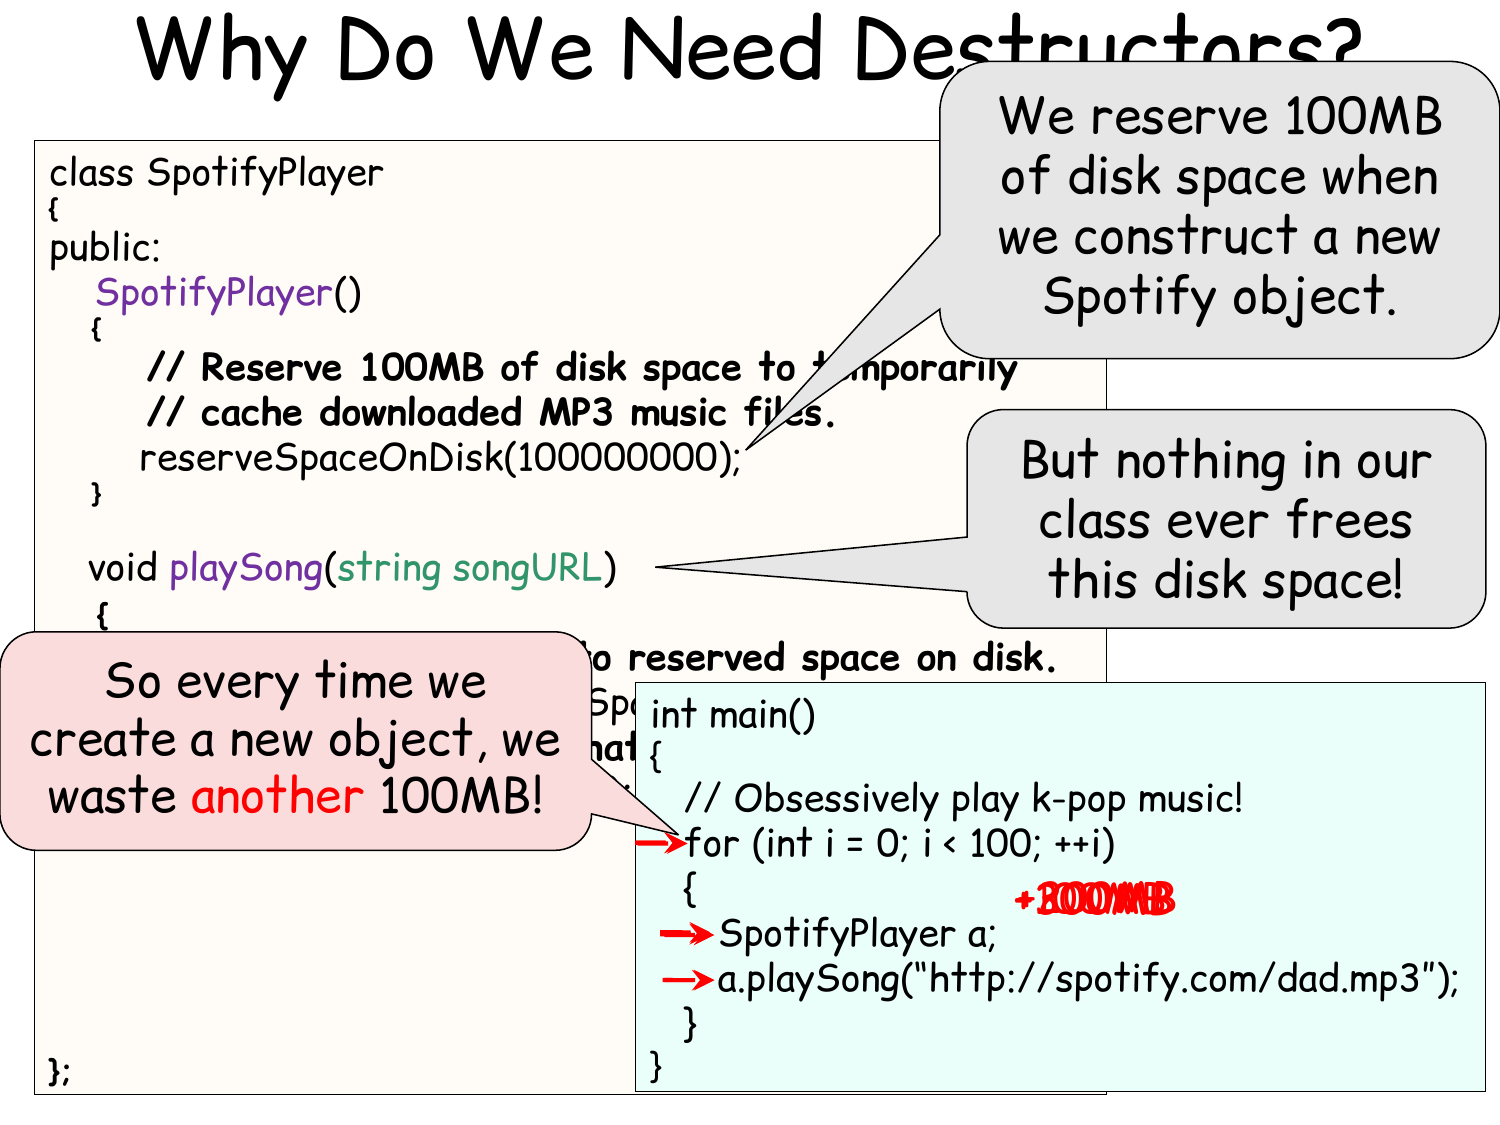

Why Do We Need Destructors?
We reserve 100MB of disk space when we construct a new Spotify object.
class SpotifyPlayer
{
public:
    SpotifyPlayer()
    {
      // Reserve 100MB of disk space to temporarily
      // cache downloaded MP3 music files.
        reserveSpaceOnDisk(100000000);
    }

};
Can anyone see what the problem is?
play
play
But nothing in our class ever frees this disk space!
  void playSong(string songURL)
  {
     // First download song to reserved space on disk.
       downloadMP3ToReservedSpace(songURL);
     // Then play the song that was saved to our disk.
       playMP3InReservedSpace();
   }
So every time we create a new object, we waste another 100MB!
int main()
{
   // Obsessively play k-pop music!
   for (int i = 0; i < 100; ++i)
   {
      SpotifyPlayer a;
      a.playSong(“http://spotify.com/dad.mp3”);
   }
}

+200MB
+100MB
+300MB

9